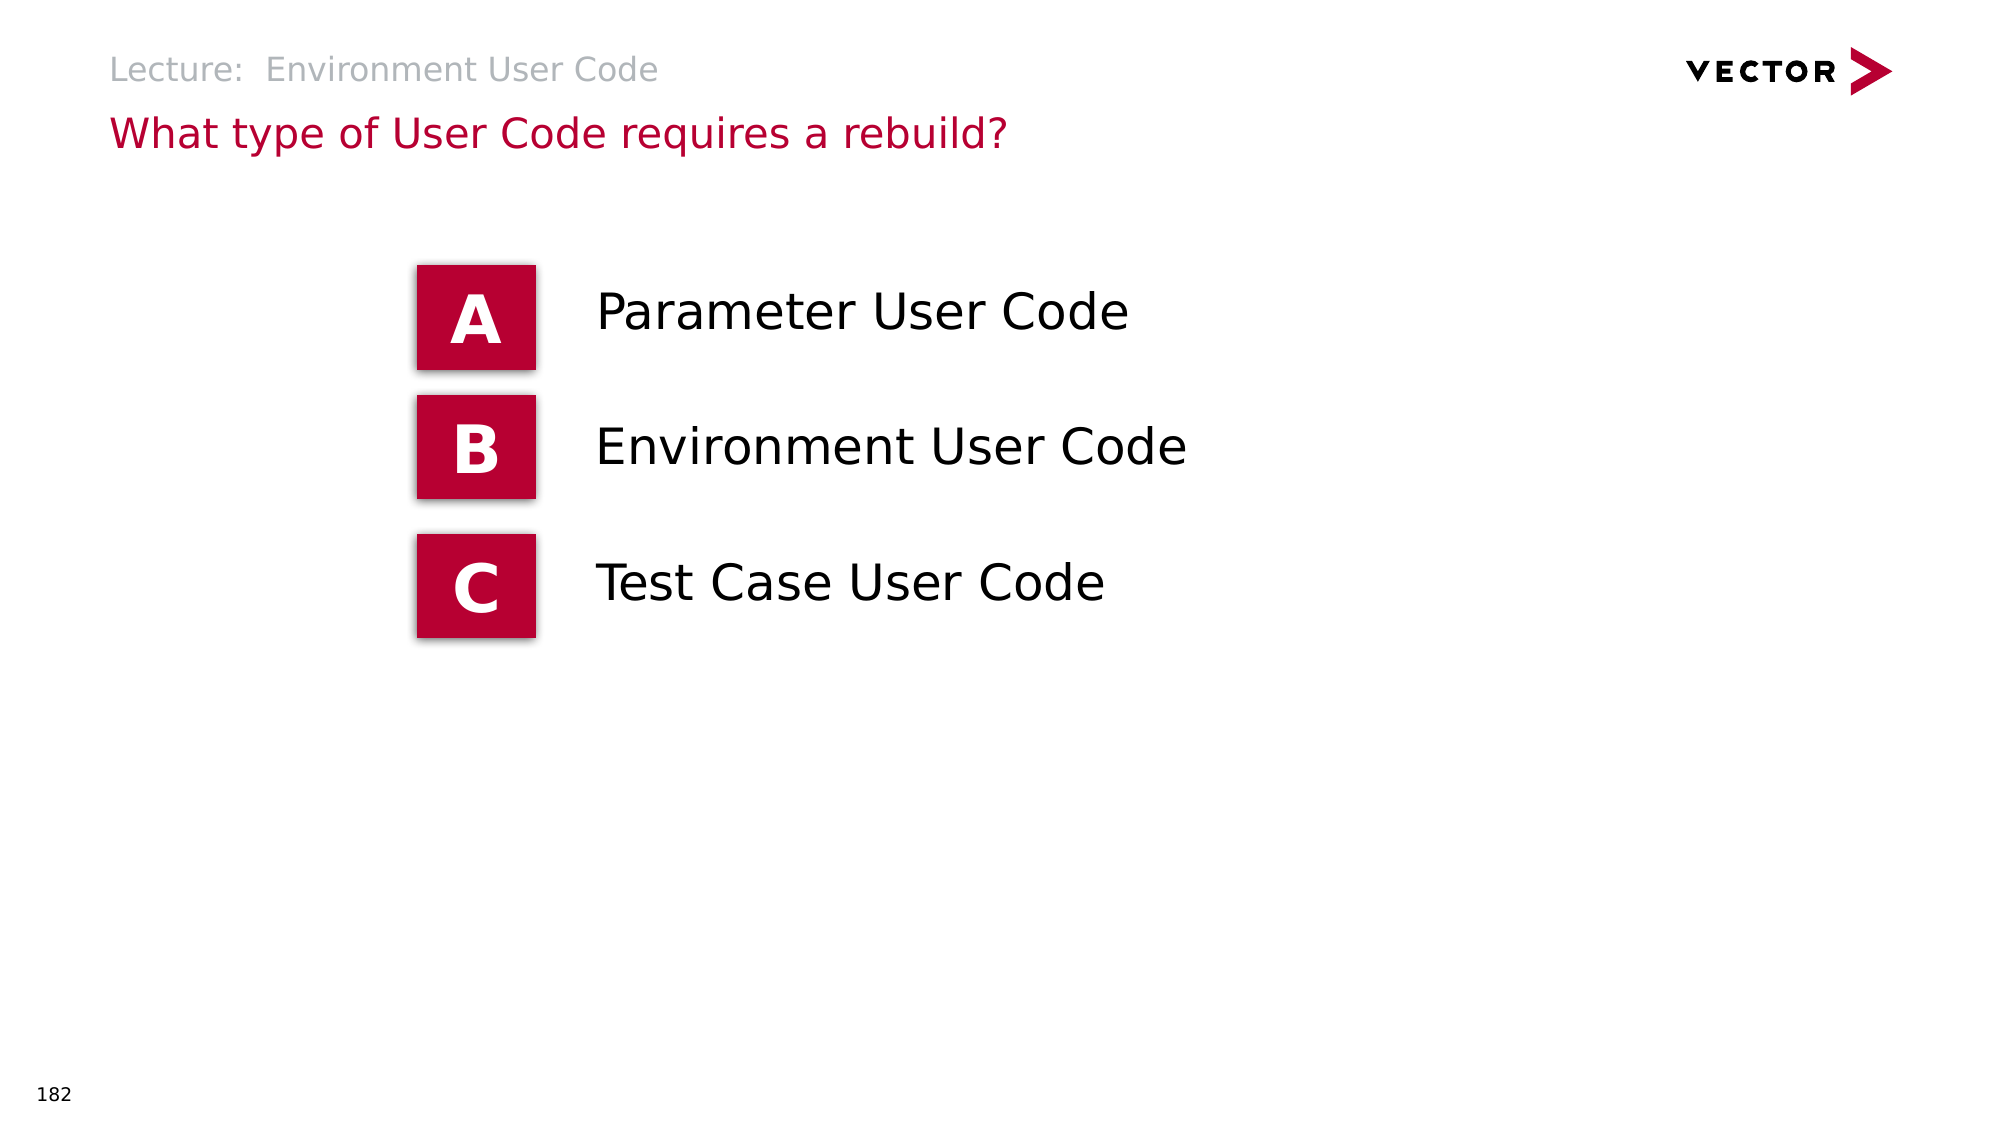

# Lecture:  Environment User Code
What type of User Code requires a rebuild?
A
Parameter User Code
B
Environment User Code
C
Test Case User Code